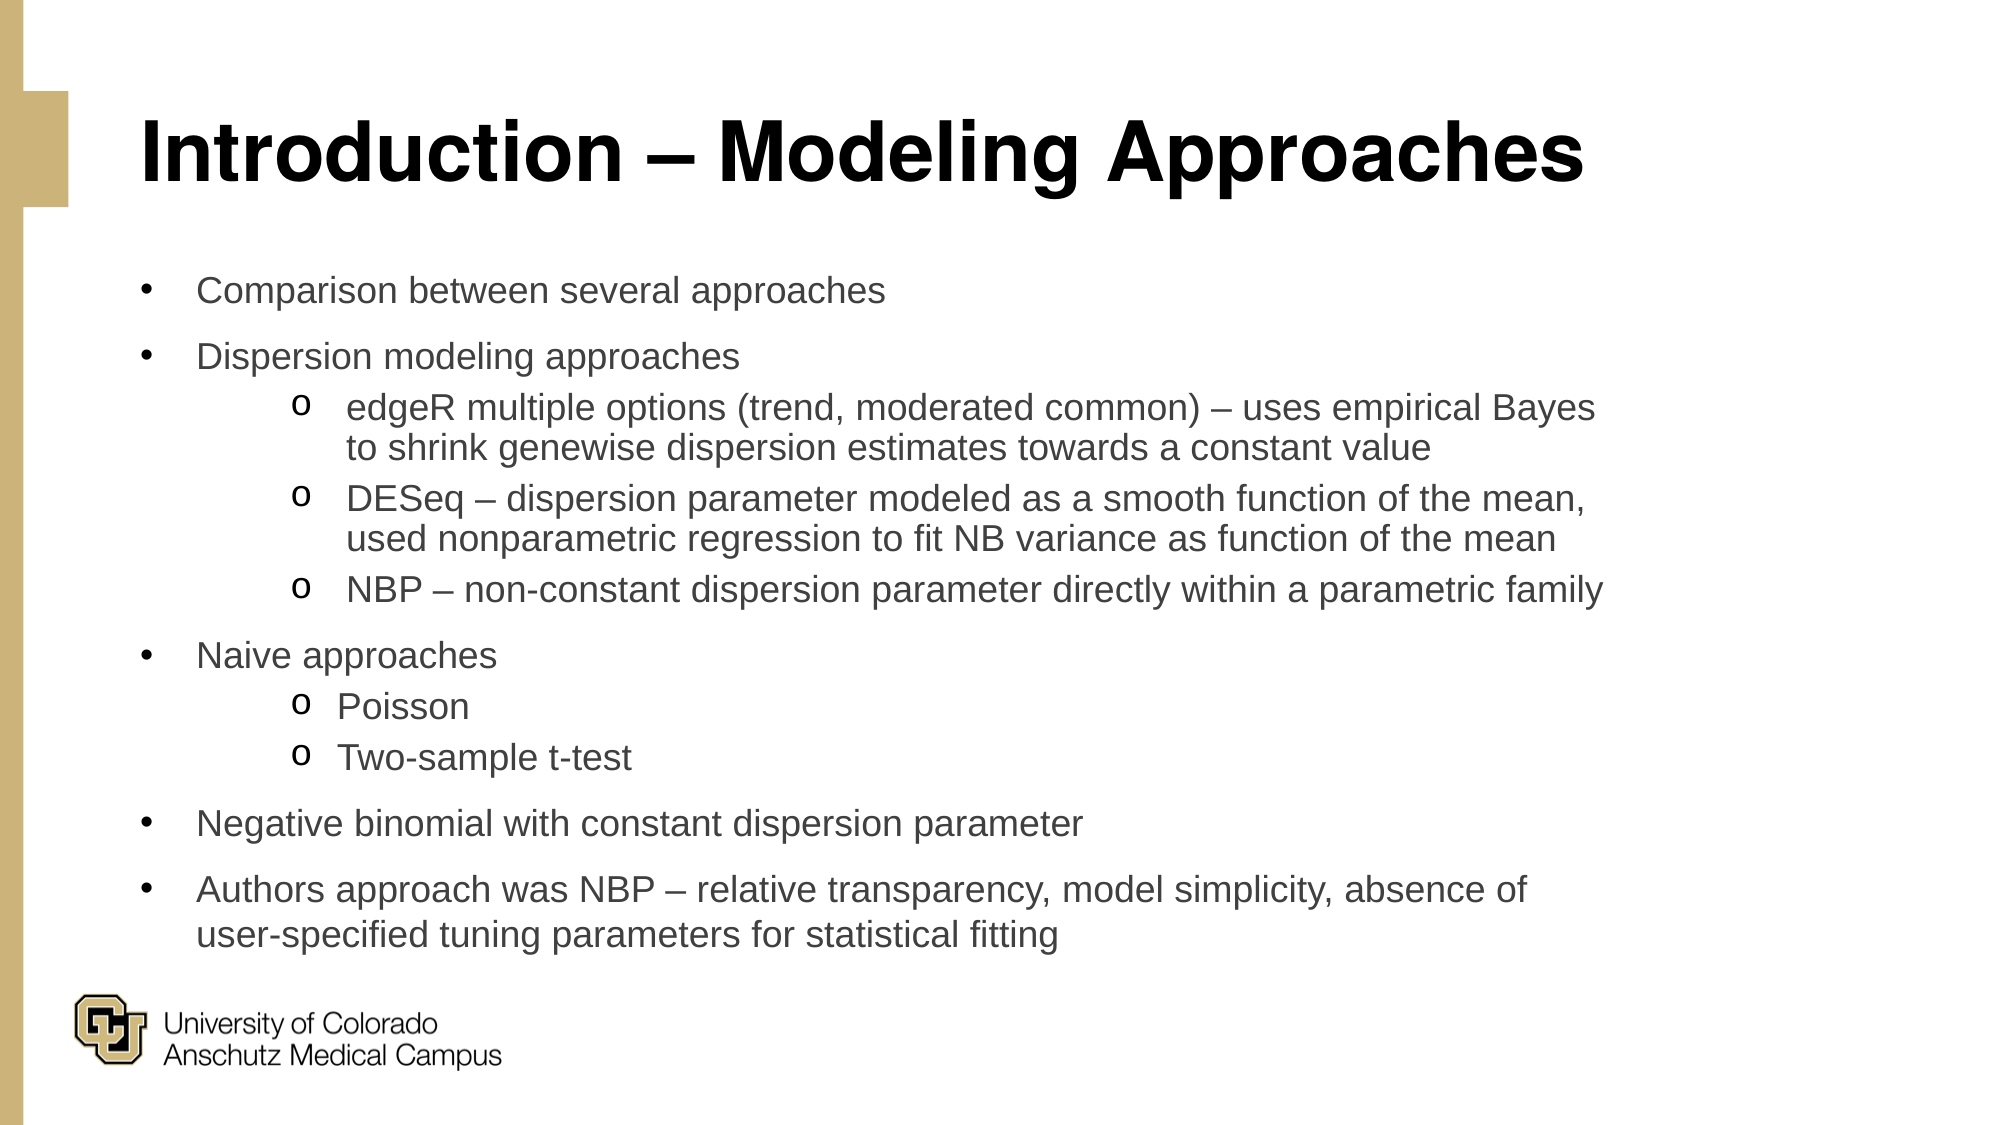

# Introduction – Modeling Approaches
Comparison between several approaches
Dispersion modeling approaches
edgeR multiple options (trend, moderated common) – uses empirical Bayes to shrink genewise dispersion estimates towards a constant value
DESeq – dispersion parameter modeled as a smooth function of the mean, used nonparametric regression to fit NB variance as function of the mean
NBP – non-constant dispersion parameter directly within a parametric family
Naive approaches
Poisson
Two-sample t-test
Negative binomial with constant dispersion parameter
Authors approach was NBP – relative transparency, model simplicity, absence of user-specified tuning parameters for statistical fitting